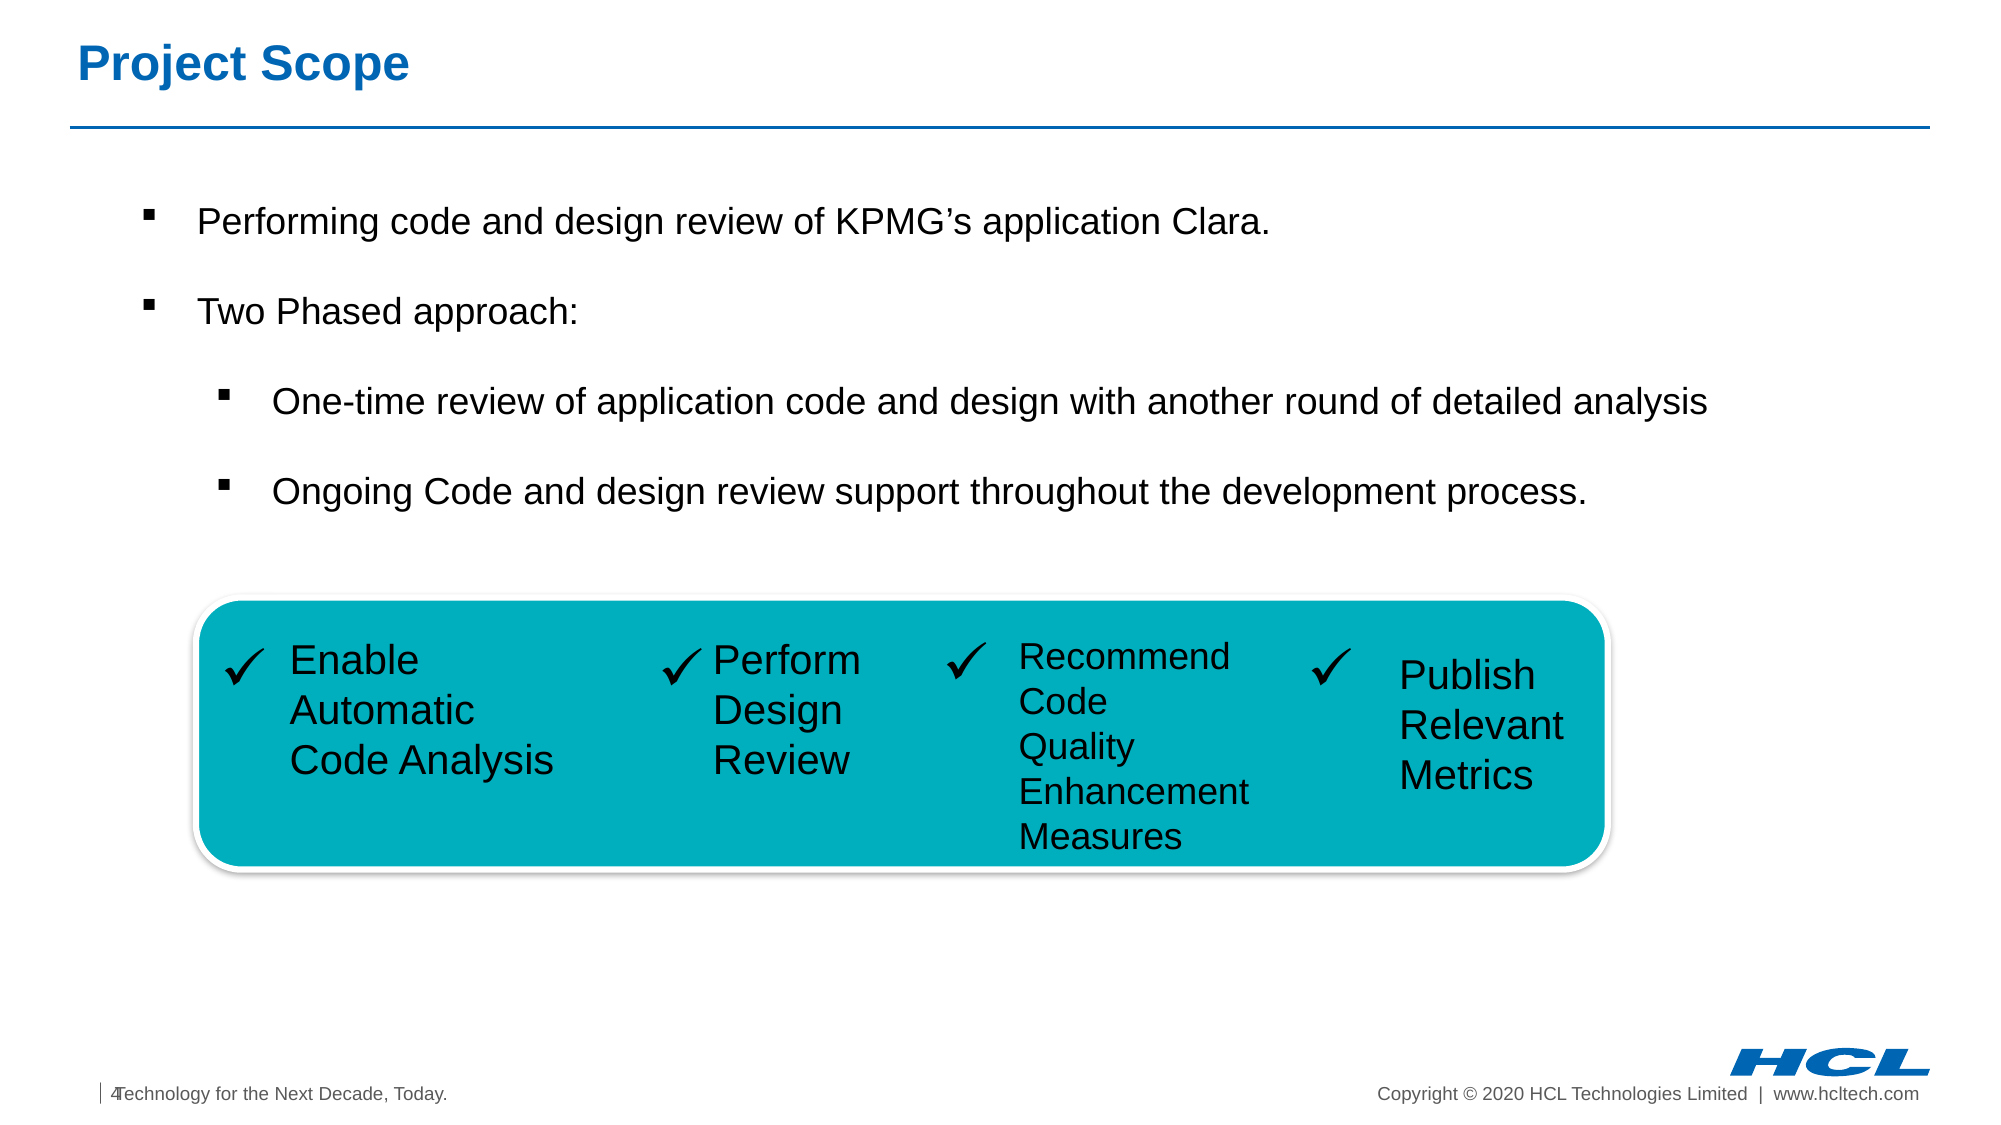

# Project Scope
Performing code and design review of KPMG’s application Clara.

Two Phased approach:

One-time review of application code and design with another round of detailed analysis

Ongoing Code and design review support throughout the development process.

Recommend
Code
Quality Enhancement Measures
Enable
Automatic
Code Analysis
Perform
Design
Review

Publish Relevant
Metrics